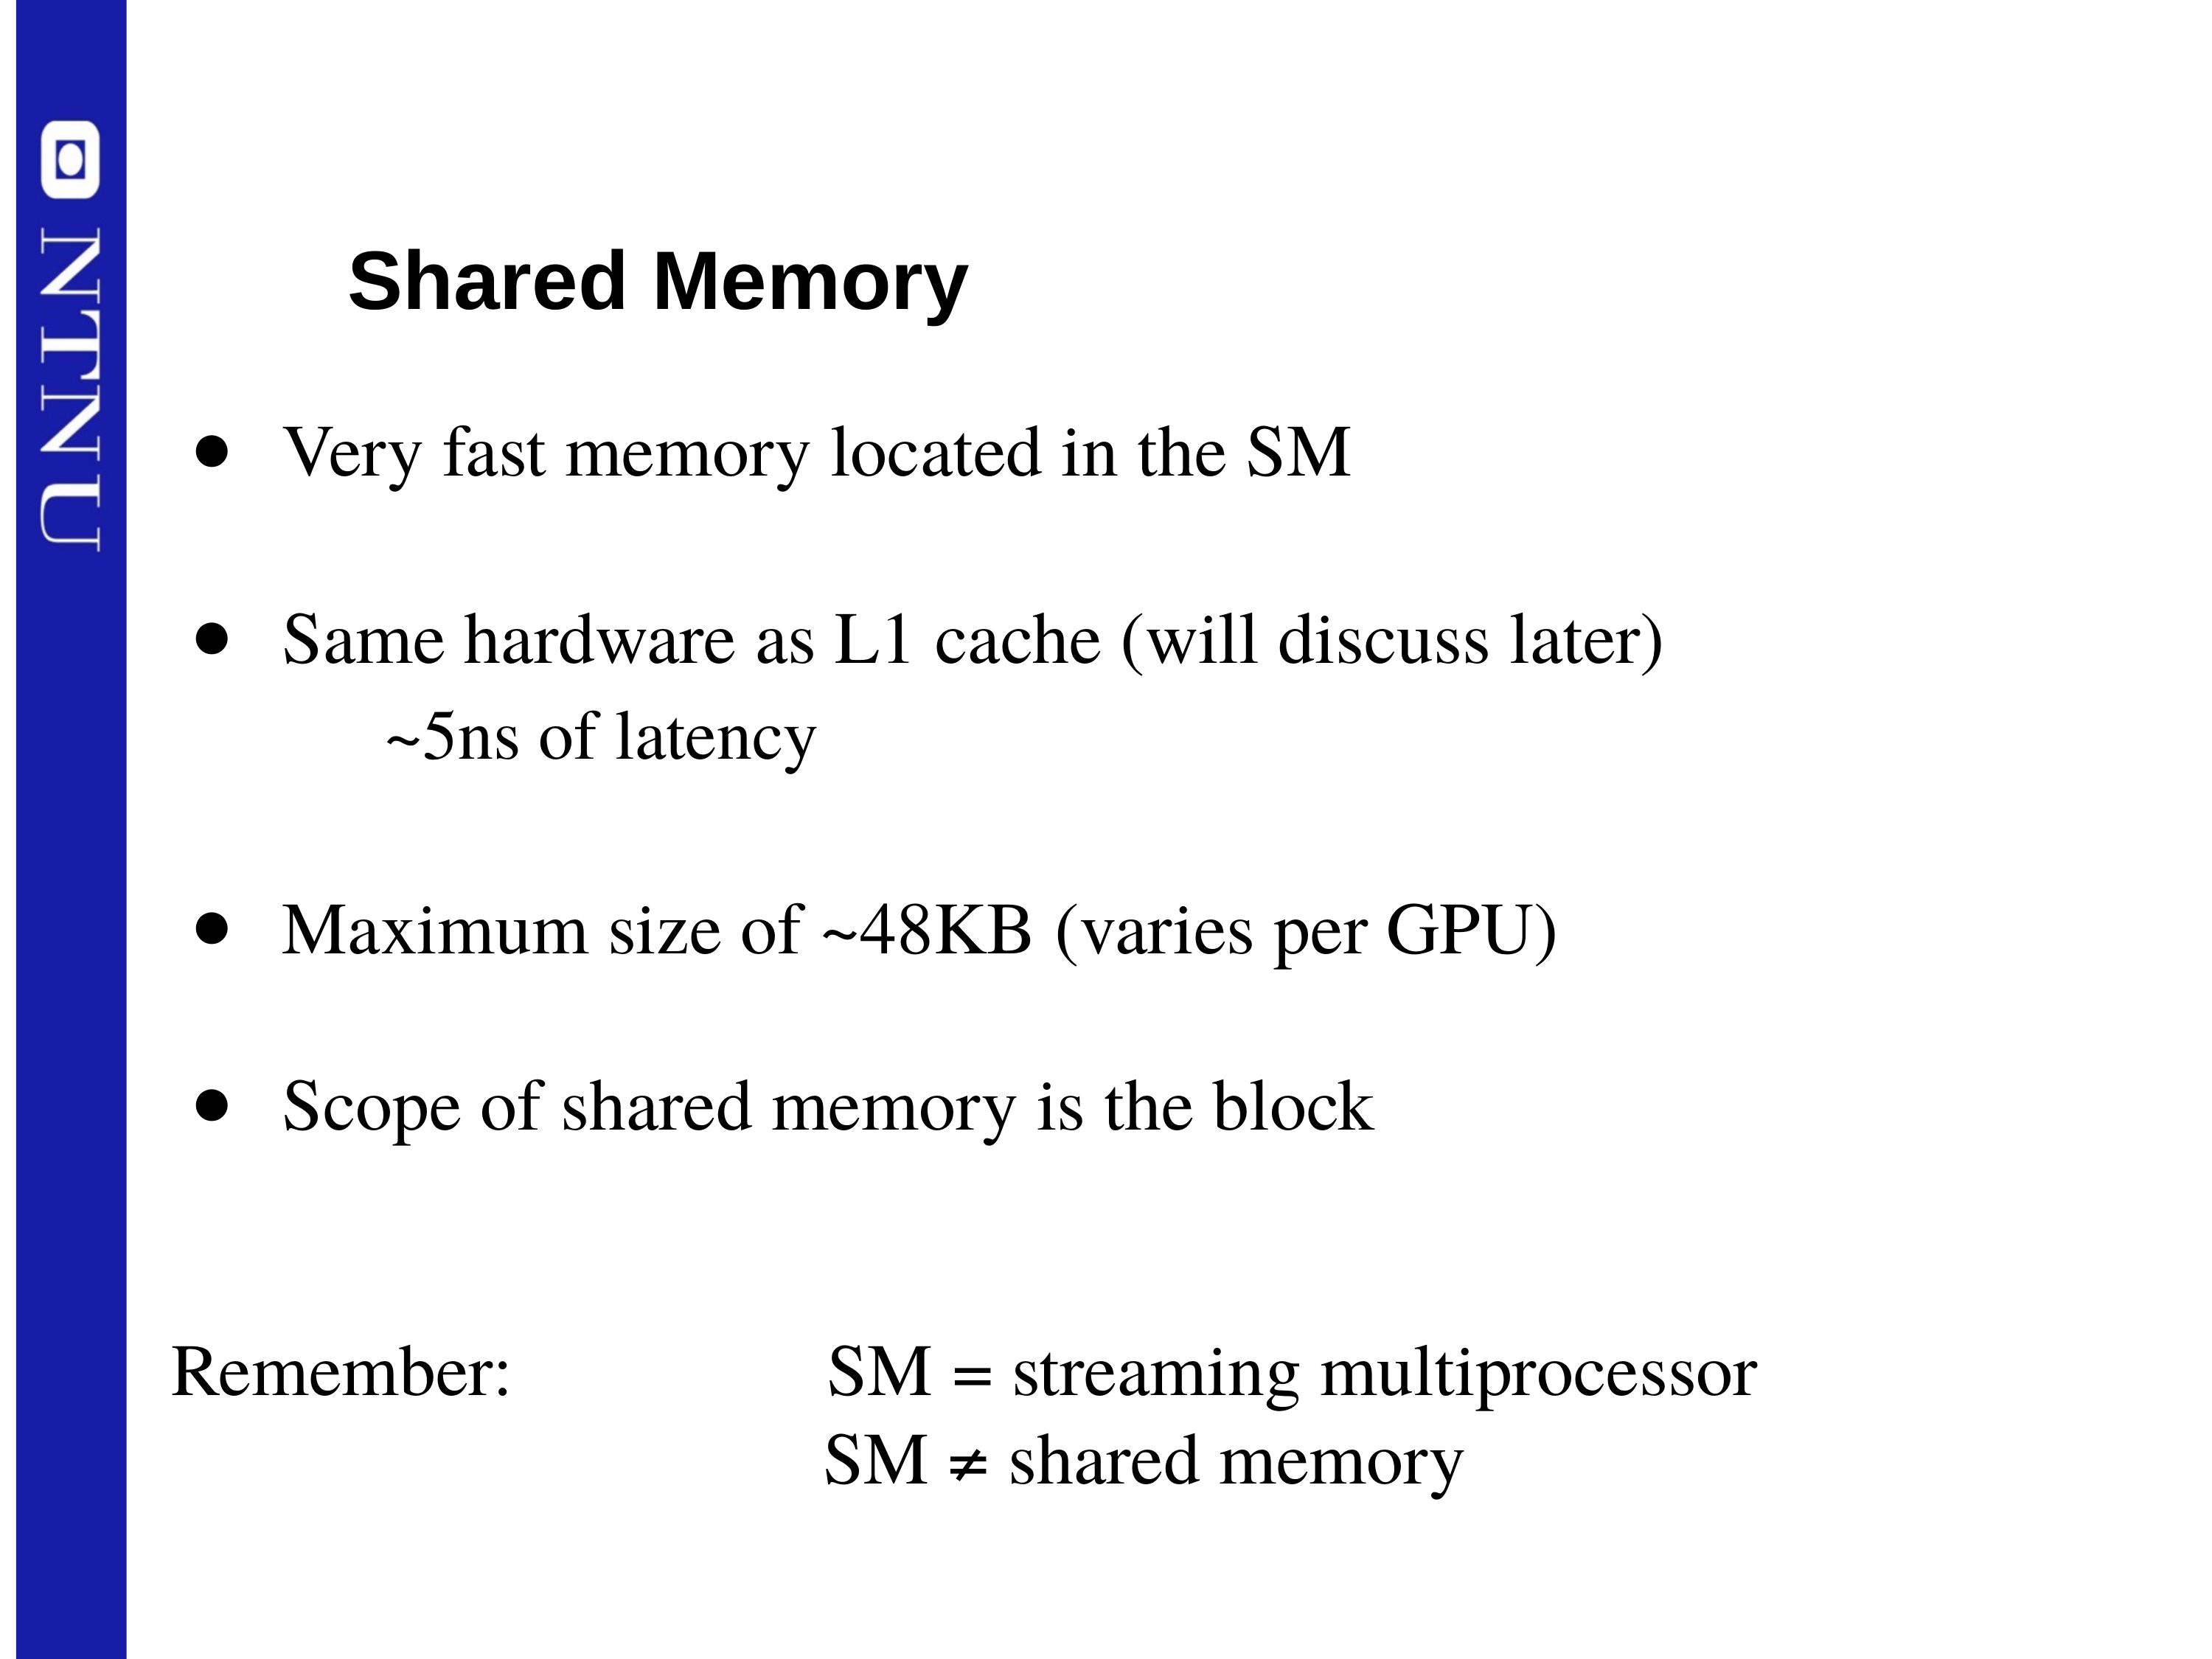

# Shared Memory
Very fast memory located in the SM

Same hardware as L1 cache (will discuss later)
        ~5ns of latency

Maximum size of ~48KB (varies per GPU)

Scope of shared memory is the block

Remember:                 SM = streaming multiprocessor
SM ≠ shared memory
64